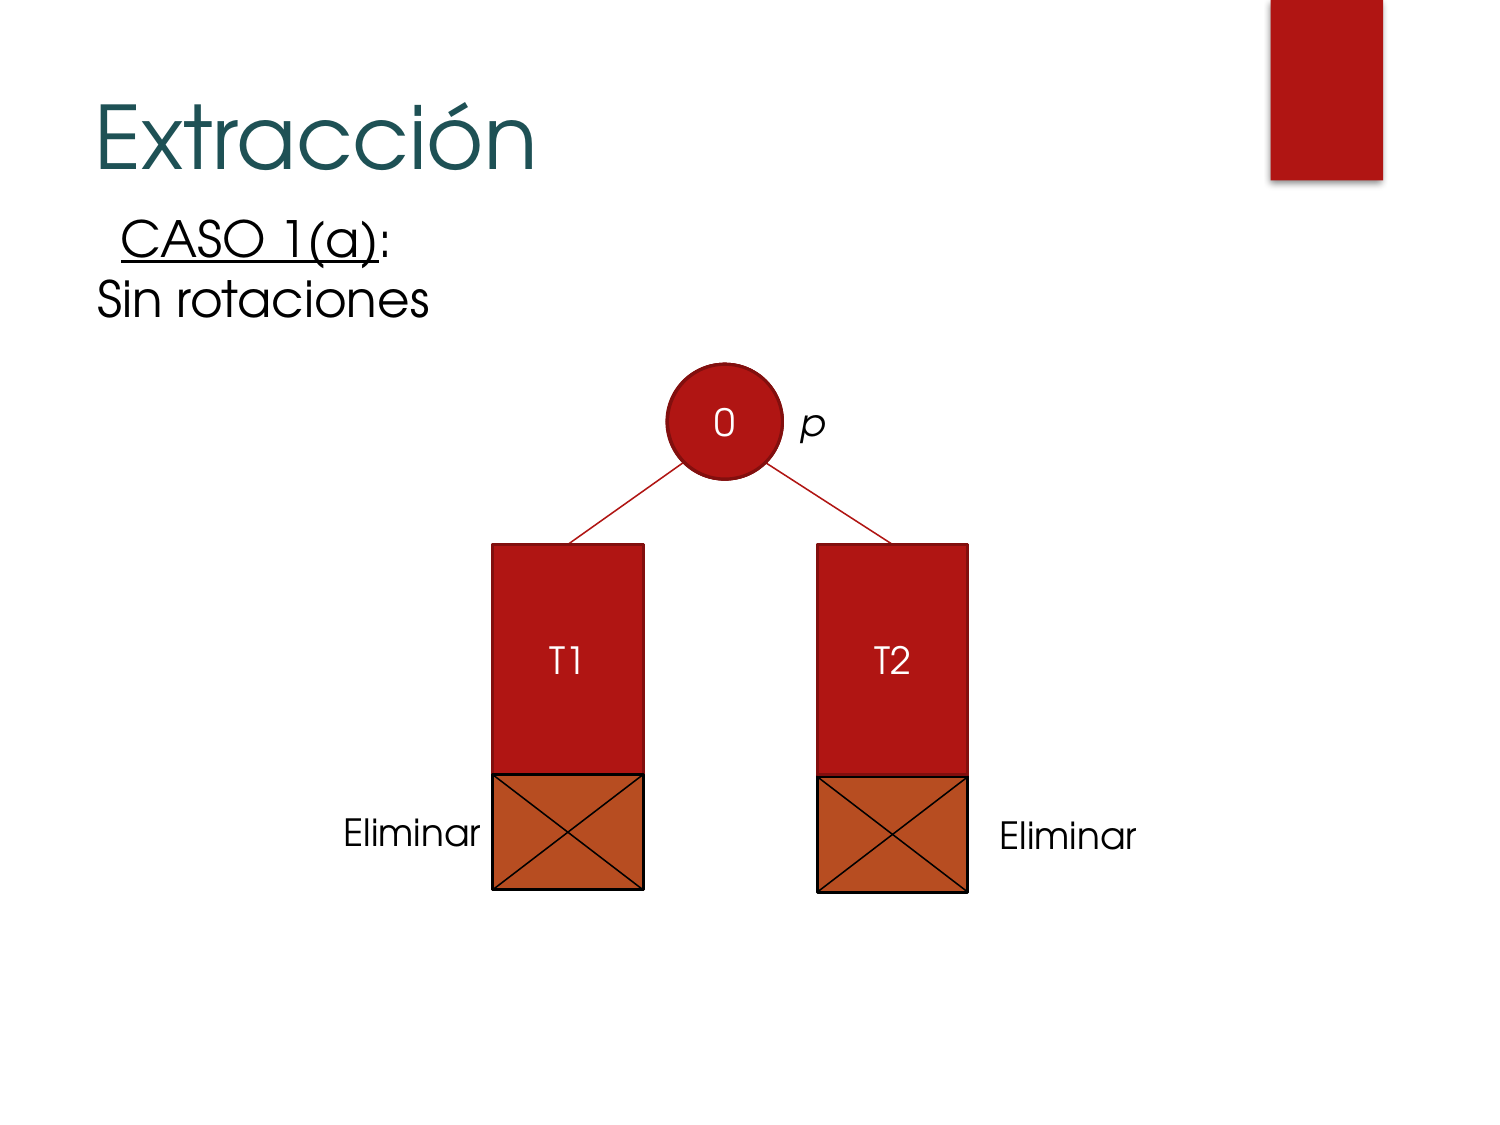

# Extracción
CASO 1(a):
Sin rotaciones
0
1
0
p
T1
T1
T2
T2

Eliminar
Eliminar